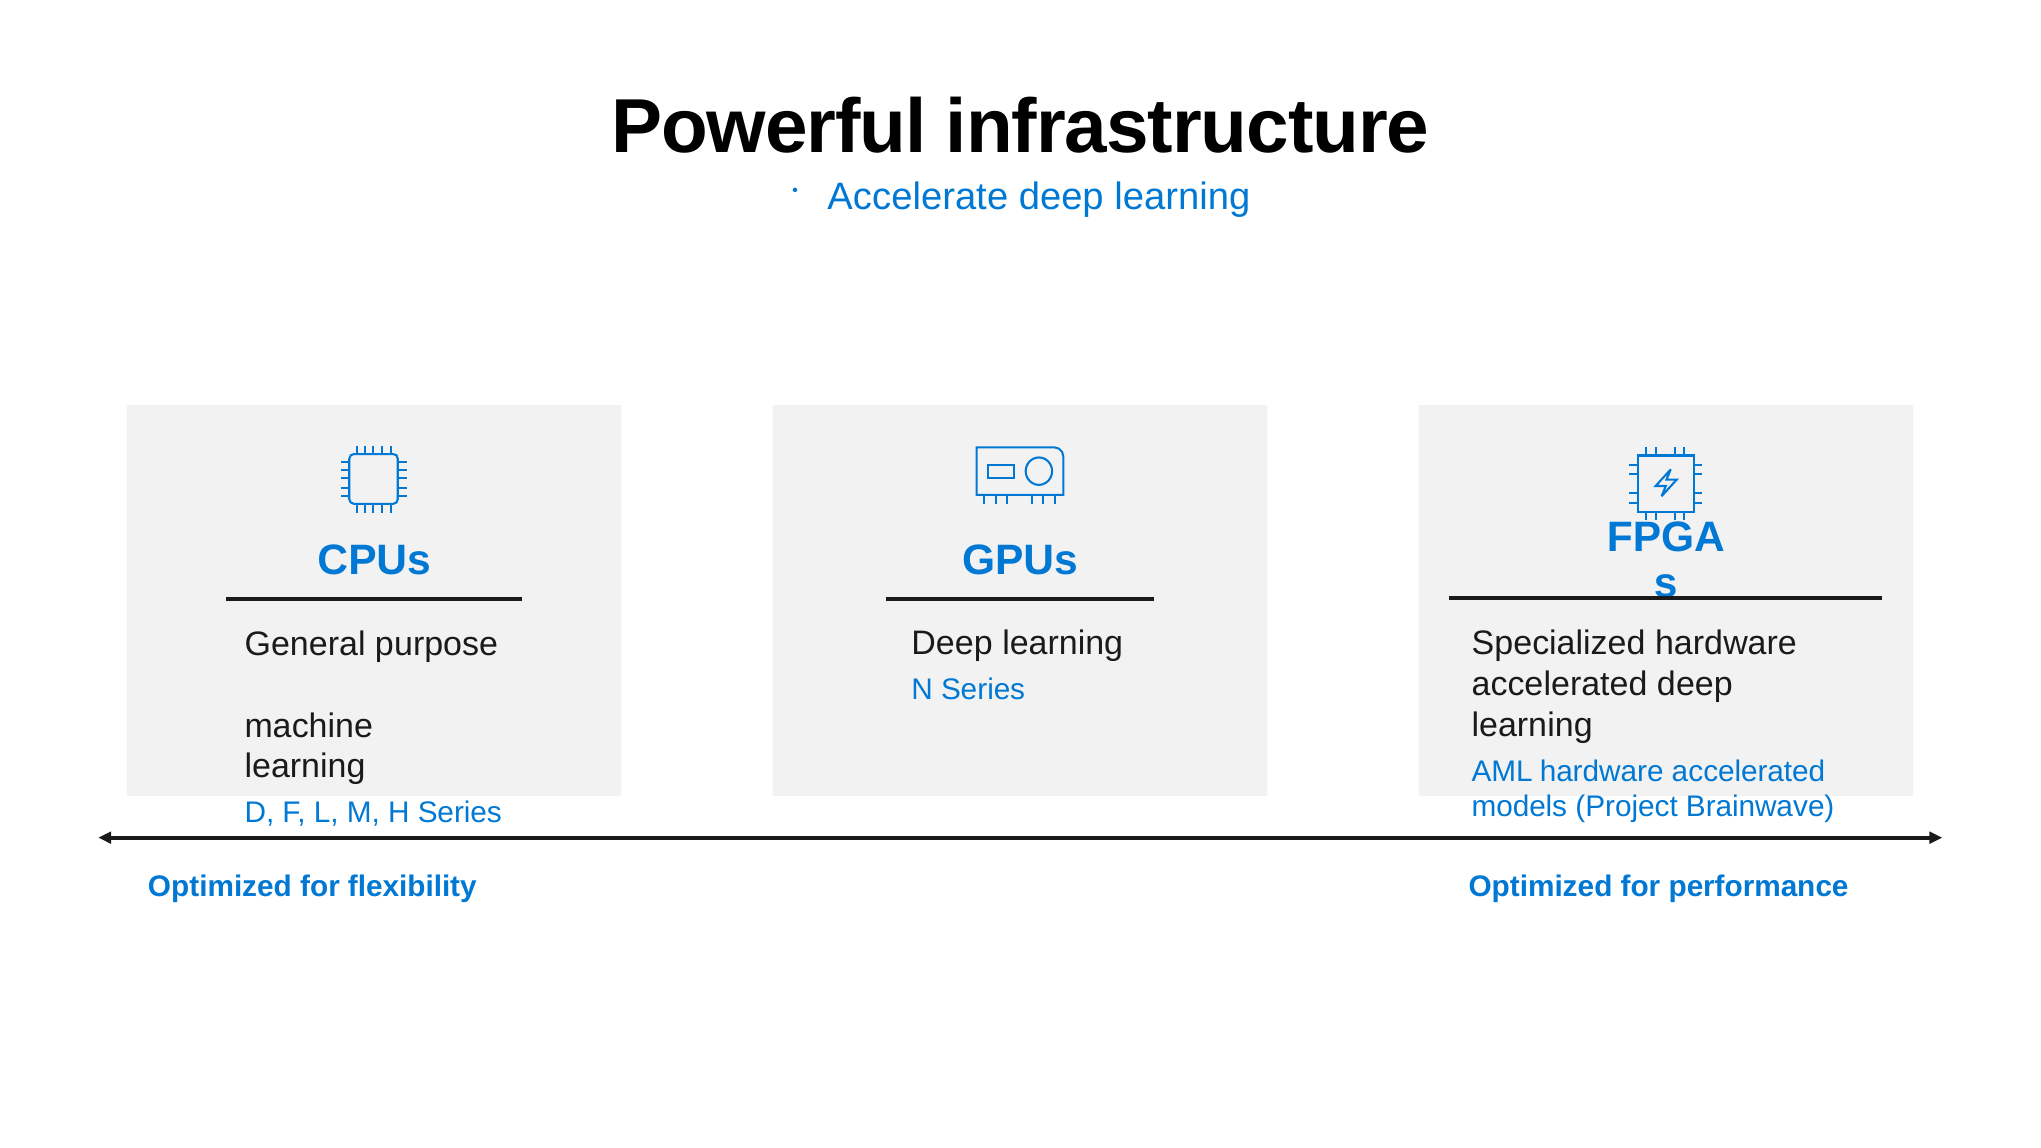

# Powerful infrastructure
Accelerate deep learning

CPUs
GPUs
FPGAs
Specialized hardware accelerated deep learning
AML hardware accelerated models (Project Brainwave)
Deep learning
N Series
General purpose
machine learning
D, F, L, M, H Series
Optimized for flexibility
Optimized for performance